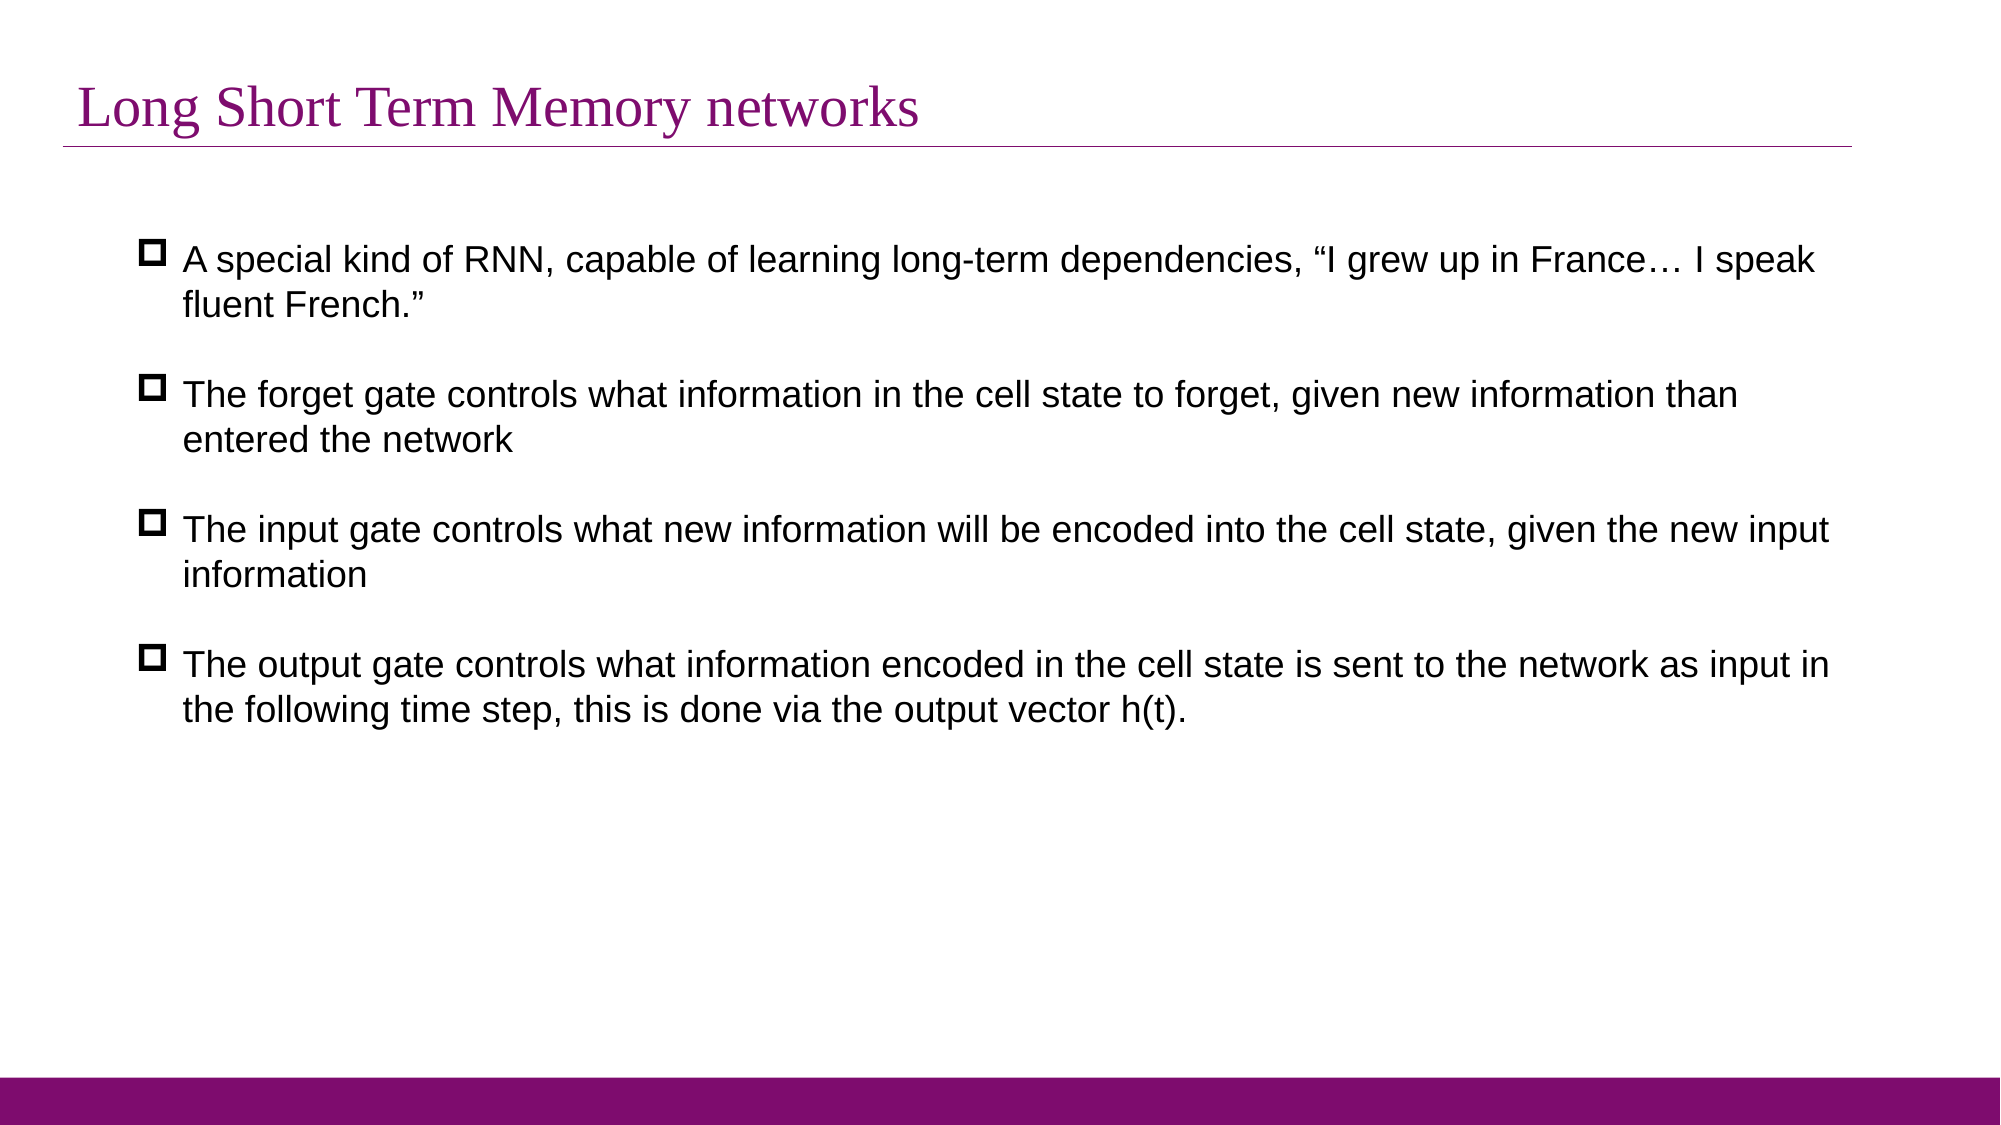

Long Short Term Memory networks
A special kind of RNN, capable of learning long-term dependencies, “I grew up in France… I speak fluent French.”

The forget gate controls what information in the cell state to forget, given new information than entered the network

The input gate controls what new information will be encoded into the cell state, given the new input information

The output gate controls what information encoded in the cell state is sent to the network as input in the following time step, this is done via the output vector h(t).